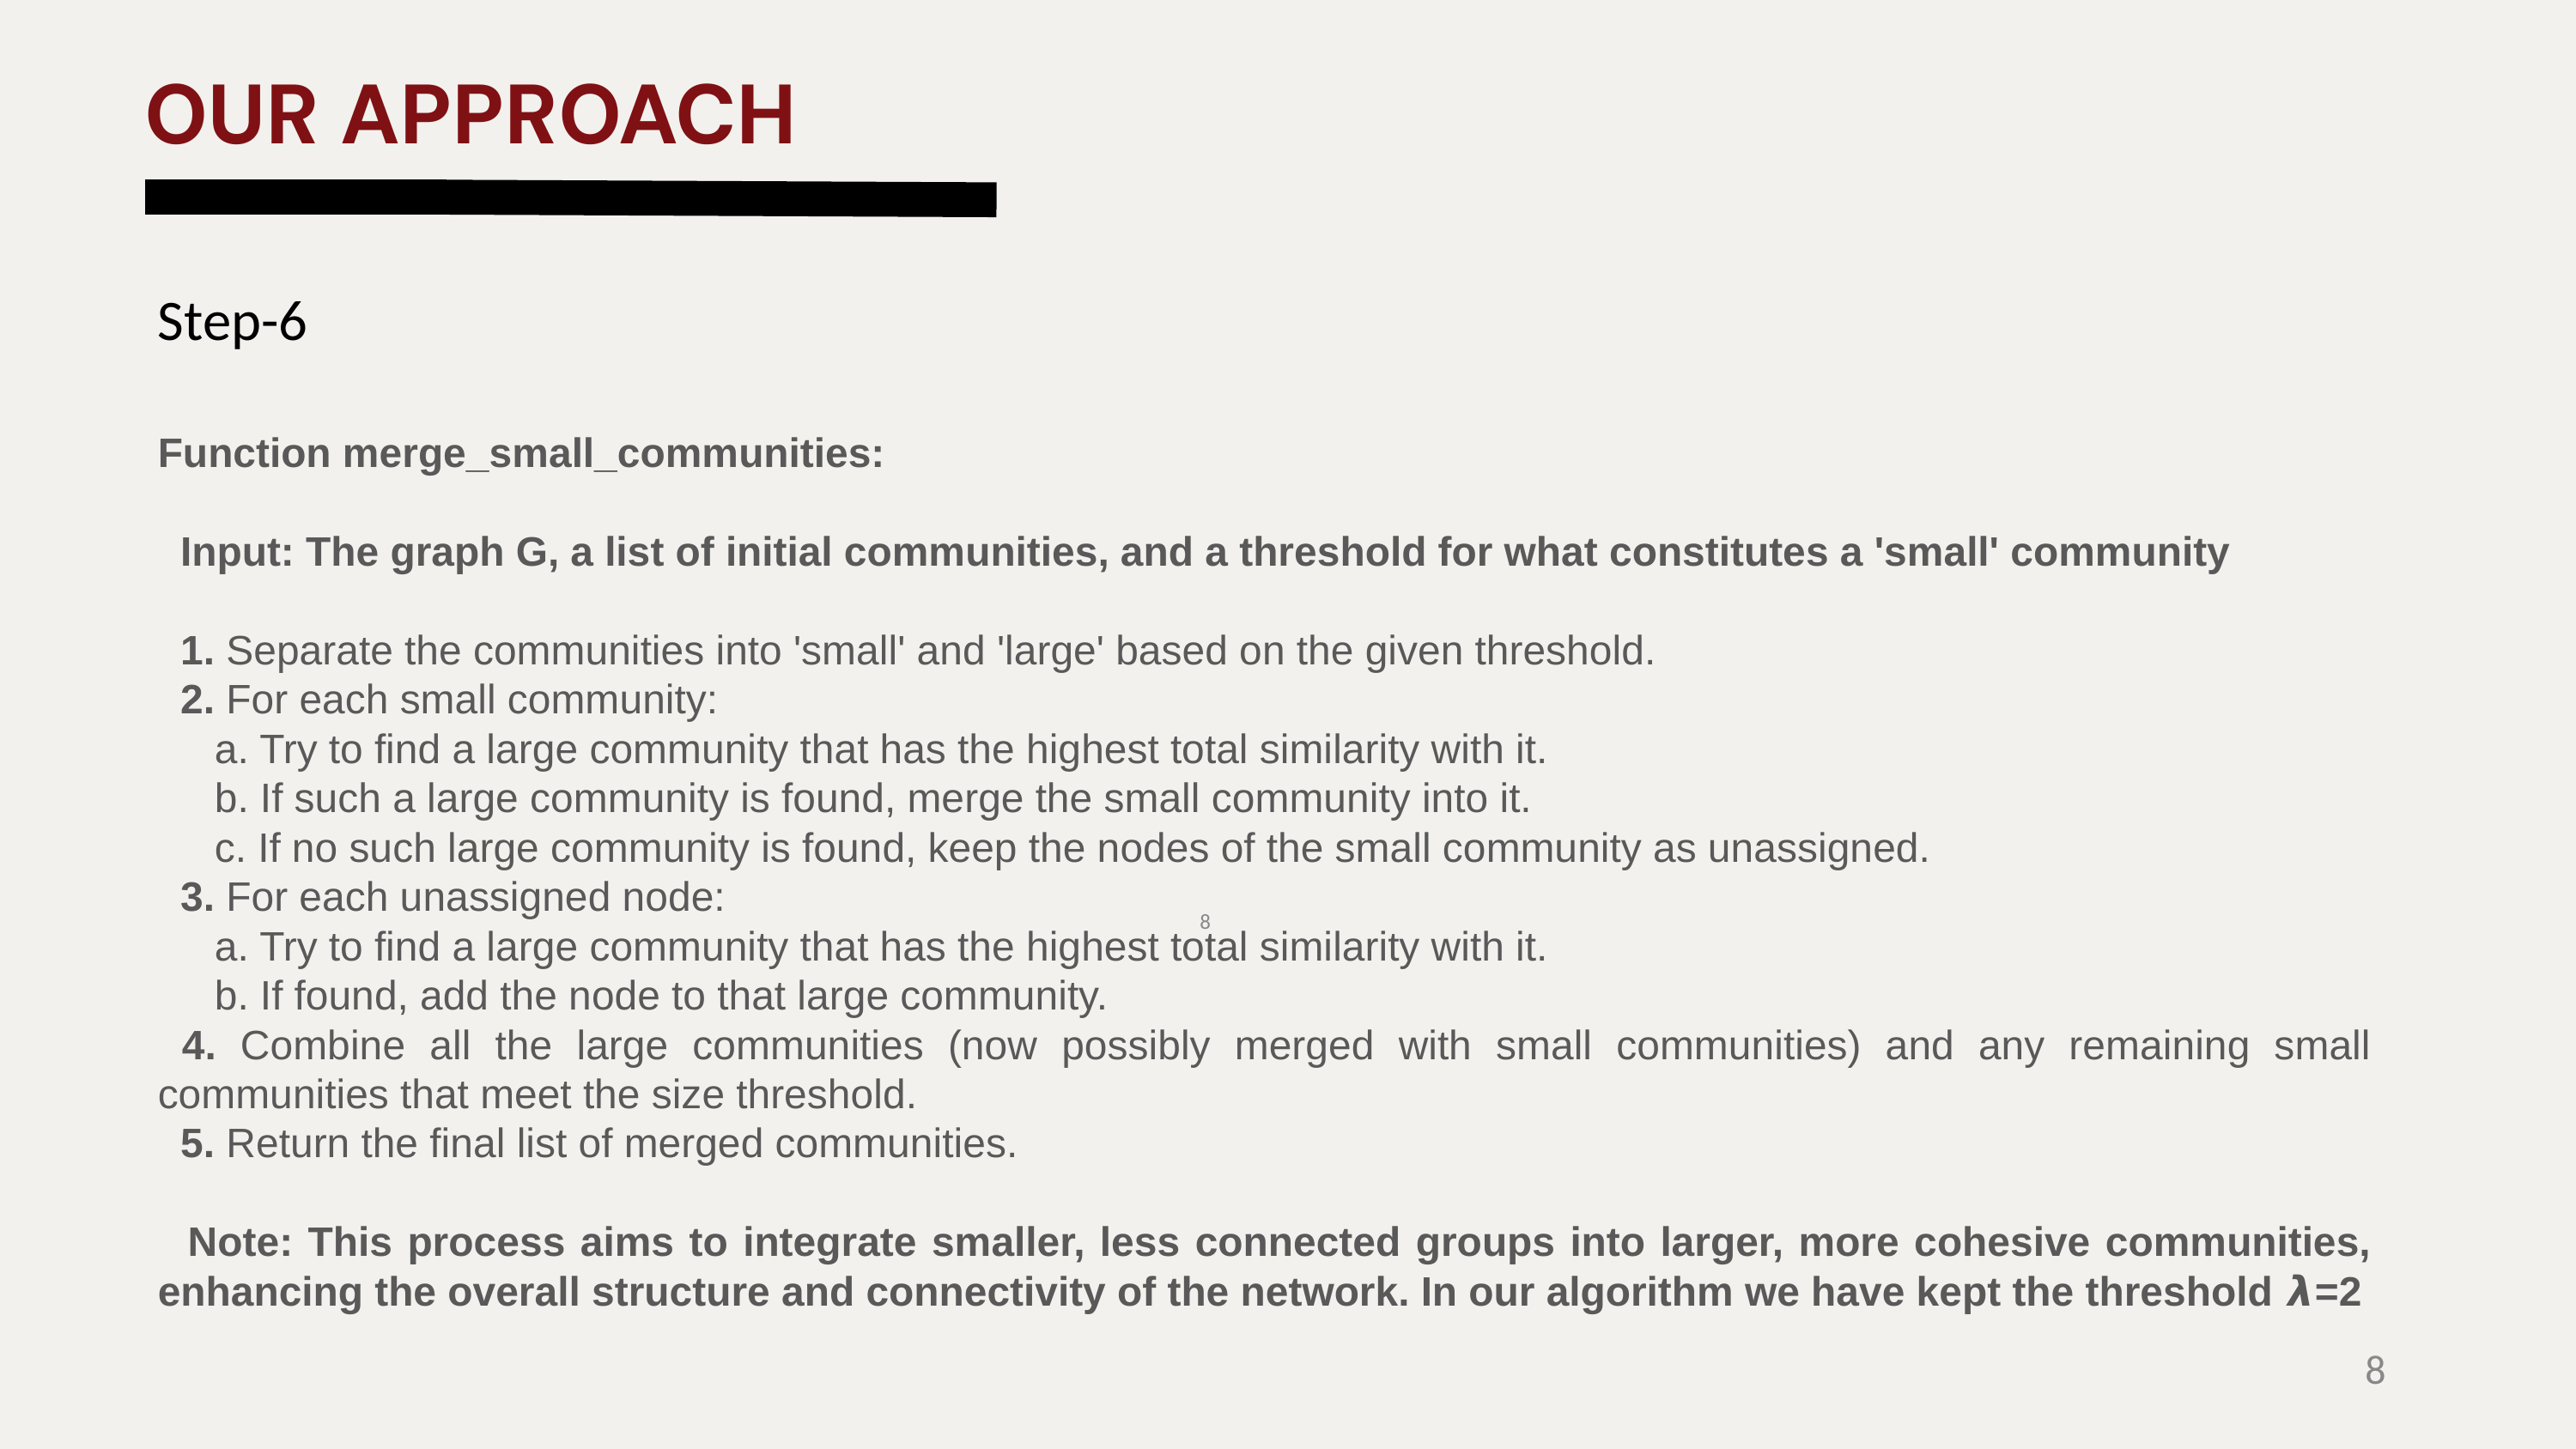

OUR APPROACH
Step-6
Function merge_small_communities:

  Input: The graph G, a list of initial communities, and a threshold for what constitutes a 'small' community

  1. Separate the communities into 'small' and 'large' based on the given threshold.
  2. For each small community:
     a. Try to find a large community that has the highest total similarity with it.
     b. If such a large community is found, merge the small community into it.
     c. If no such large community is found, keep the nodes of the small community as unassigned.
  3. For each unassigned node:
     a. Try to find a large community that has the highest total similarity with it.
     b. If found, add the node to that large community.
 4. Combine all the large communities (now possibly merged with small communities) and any remaining small communities that meet the size threshold.
  5. Return the final list of merged communities.

  Note: This process aims to integrate smaller, less connected groups into larger, more cohesive communities, enhancing the overall structure and connectivity of the network. In our algorithm we have kept the threshold 𝞴=2

8
8